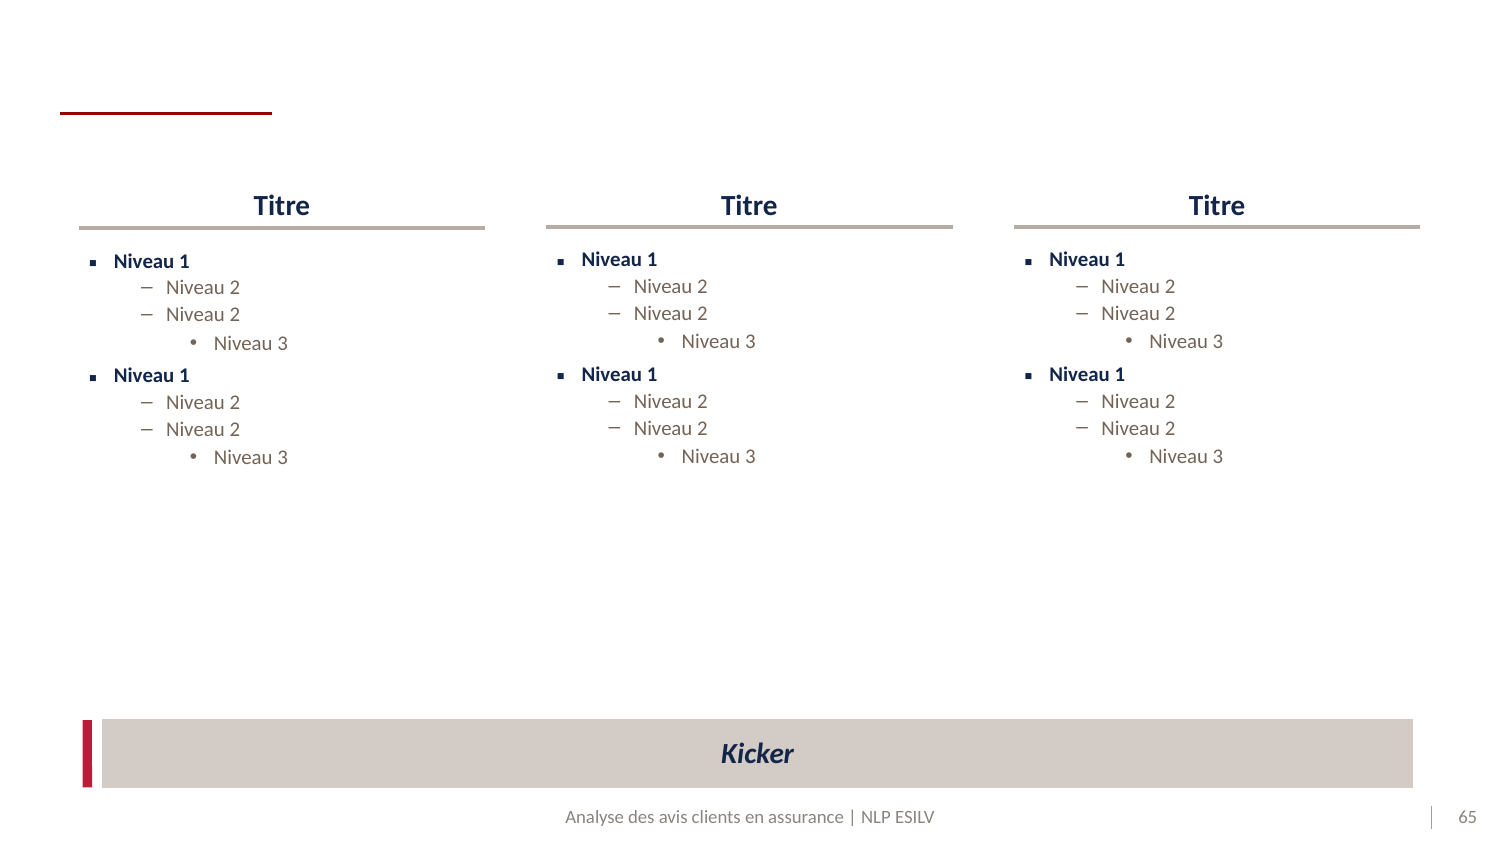

#
Titre
Titre
Titre
Niveau 1
Niveau 2
Niveau 2
Niveau 3
Niveau 1
Niveau 2
Niveau 2
Niveau 3
Niveau 1
Niveau 2
Niveau 2
Niveau 3
Niveau 1
Niveau 2
Niveau 2
Niveau 3
Niveau 1
Niveau 2
Niveau 2
Niveau 3
Niveau 1
Niveau 2
Niveau 2
Niveau 3
Kicker